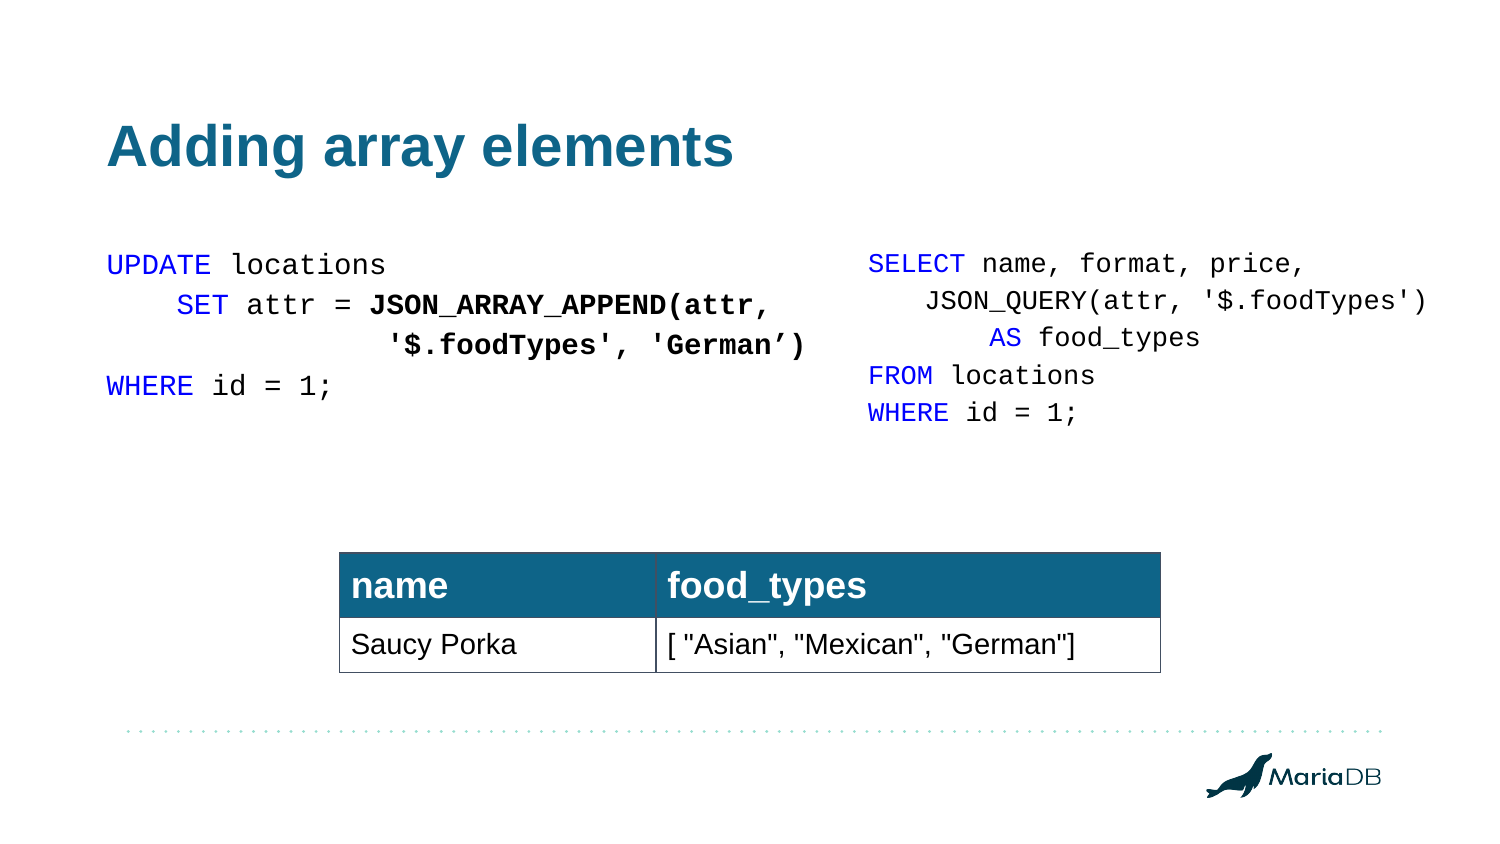

# Adding array elements
UPDATE locations
    SET attr = JSON_ARRAY_APPEND(attr,
                '$.foodTypes', 'German’)
WHERE id = 1;
SELECT name, format, price,
JSON_QUERY(attr, '$.foodTypes')
    AS food_types
FROM locations
WHERE id = 1;
| name | food\_types |
| --- | --- |
| Saucy Porka | [ "Asian", "Mexican", "German"] |